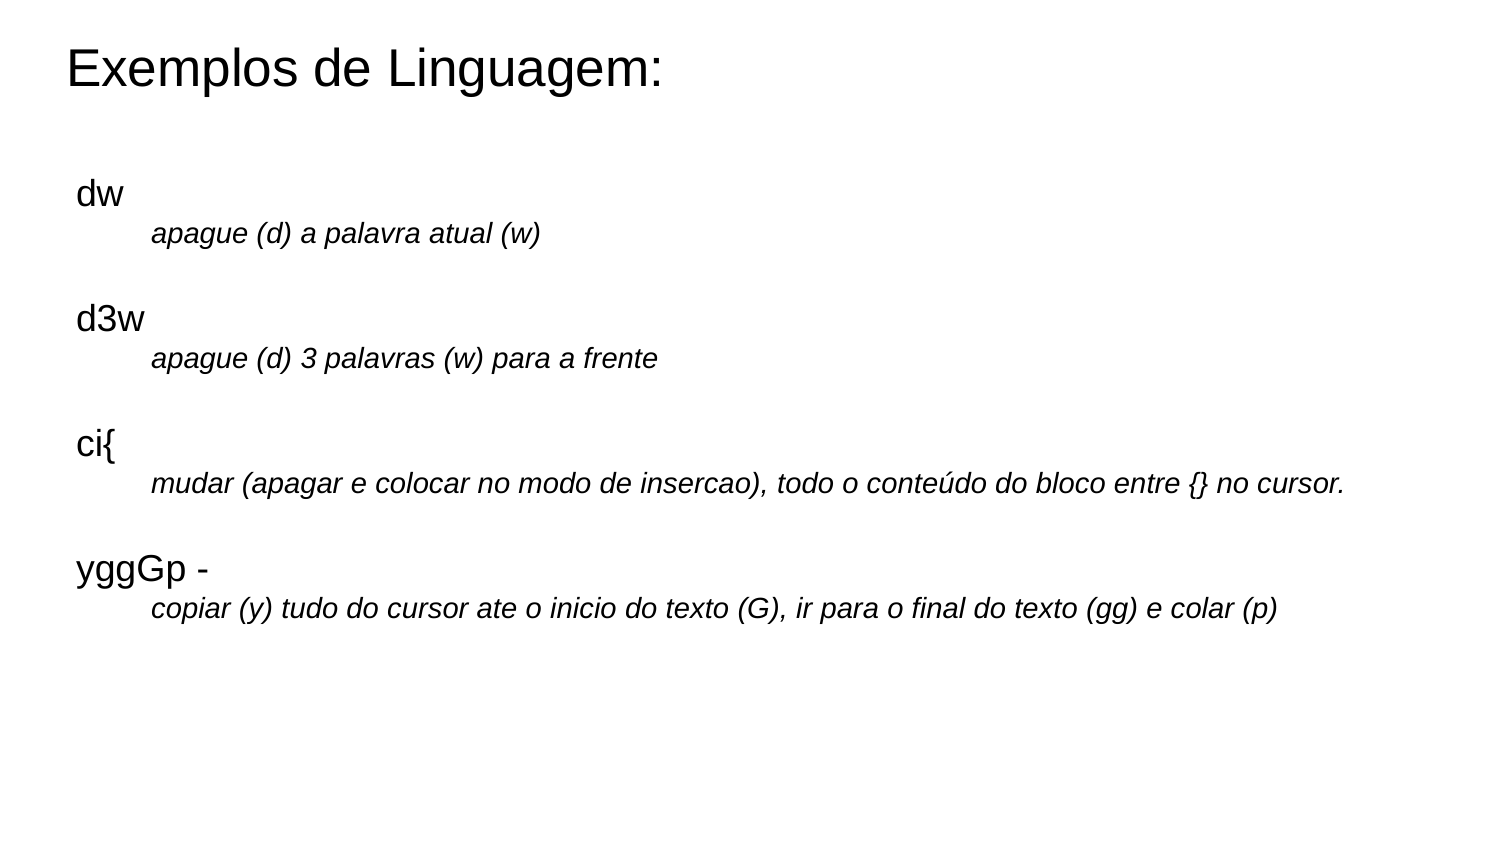

# Exemplos de Linguagem:

dw
apague (d) a palavra atual (w)

d3w
apague (d) 3 palavras (w) para a frente

ci{
mudar (apagar e colocar no modo de insercao), todo o conteúdo do bloco entre {} no cursor.

yggGp -
copiar (y) tudo do cursor ate o inicio do texto (G), ir para o final do texto (gg) e colar (p)